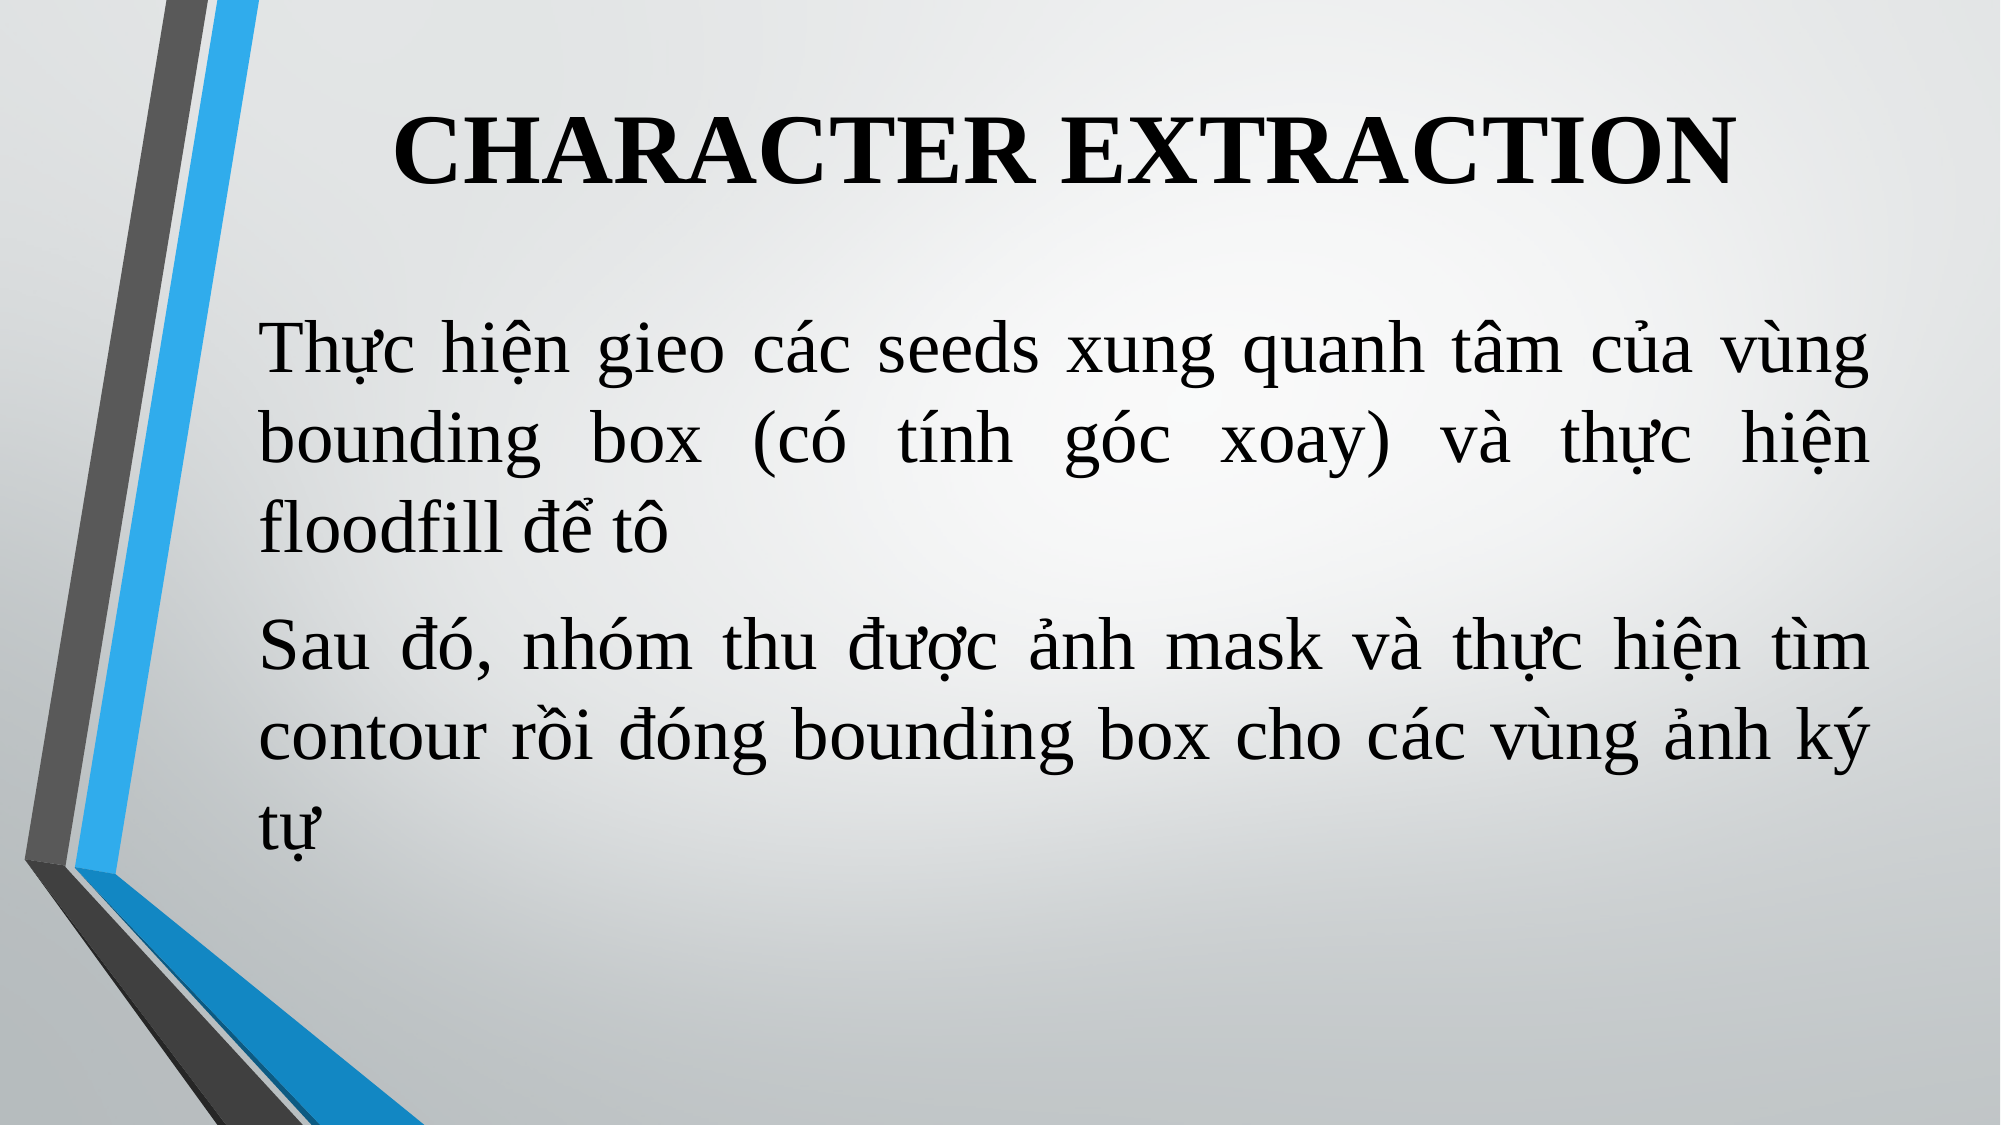

# CHARACTER EXTRACTION
Thực hiện gieo các seeds xung quanh tâm của vùng bounding box (có tính góc xoay) và thực hiện floodfill để tô
Sau đó, nhóm thu được ảnh mask và thực hiện tìm contour rồi đóng bounding box cho các vùng ảnh ký tự